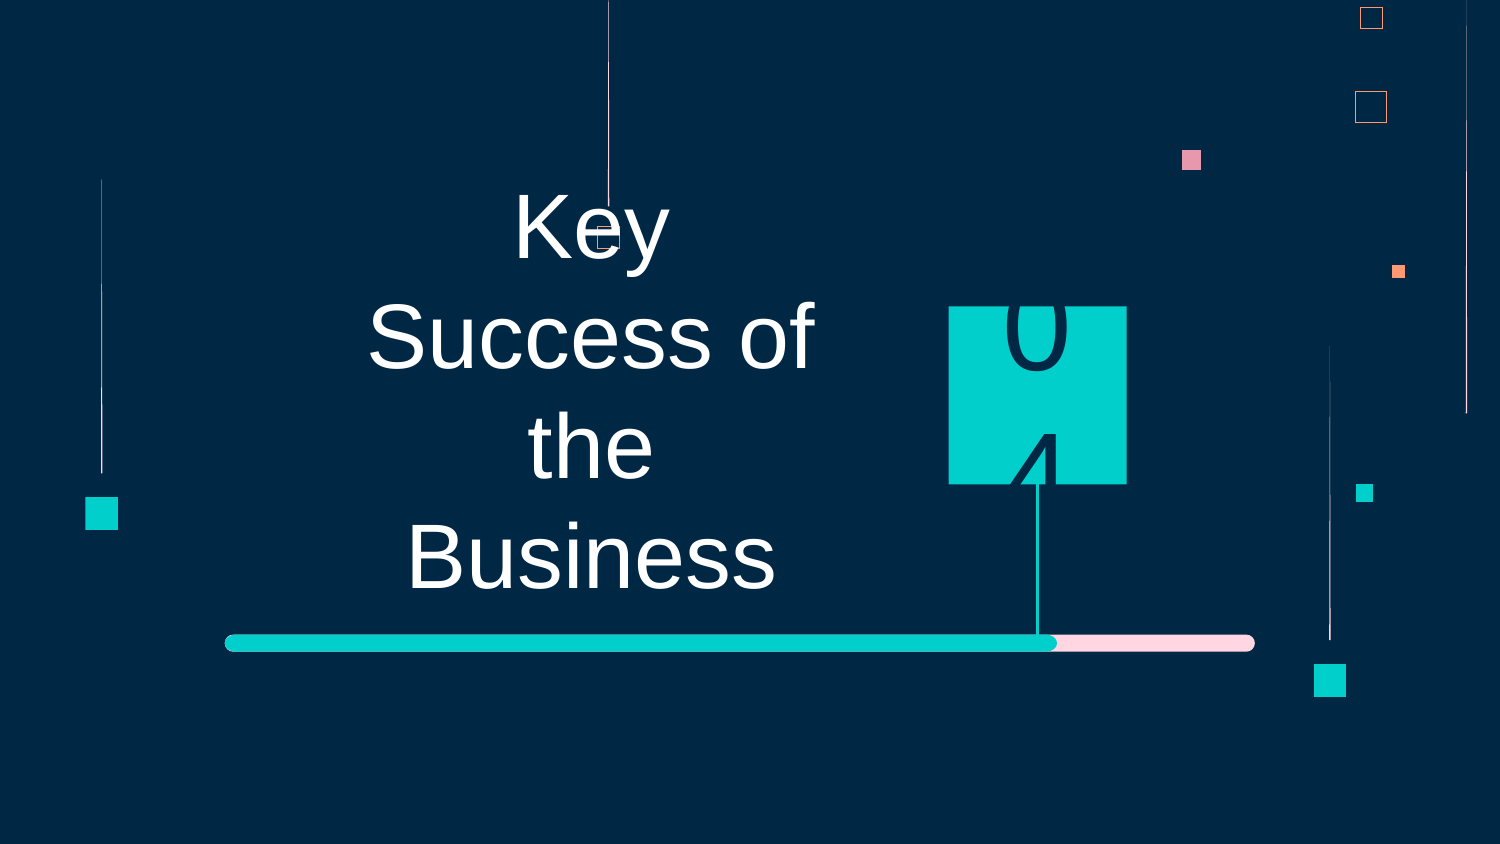

04
# Key Success of the Business